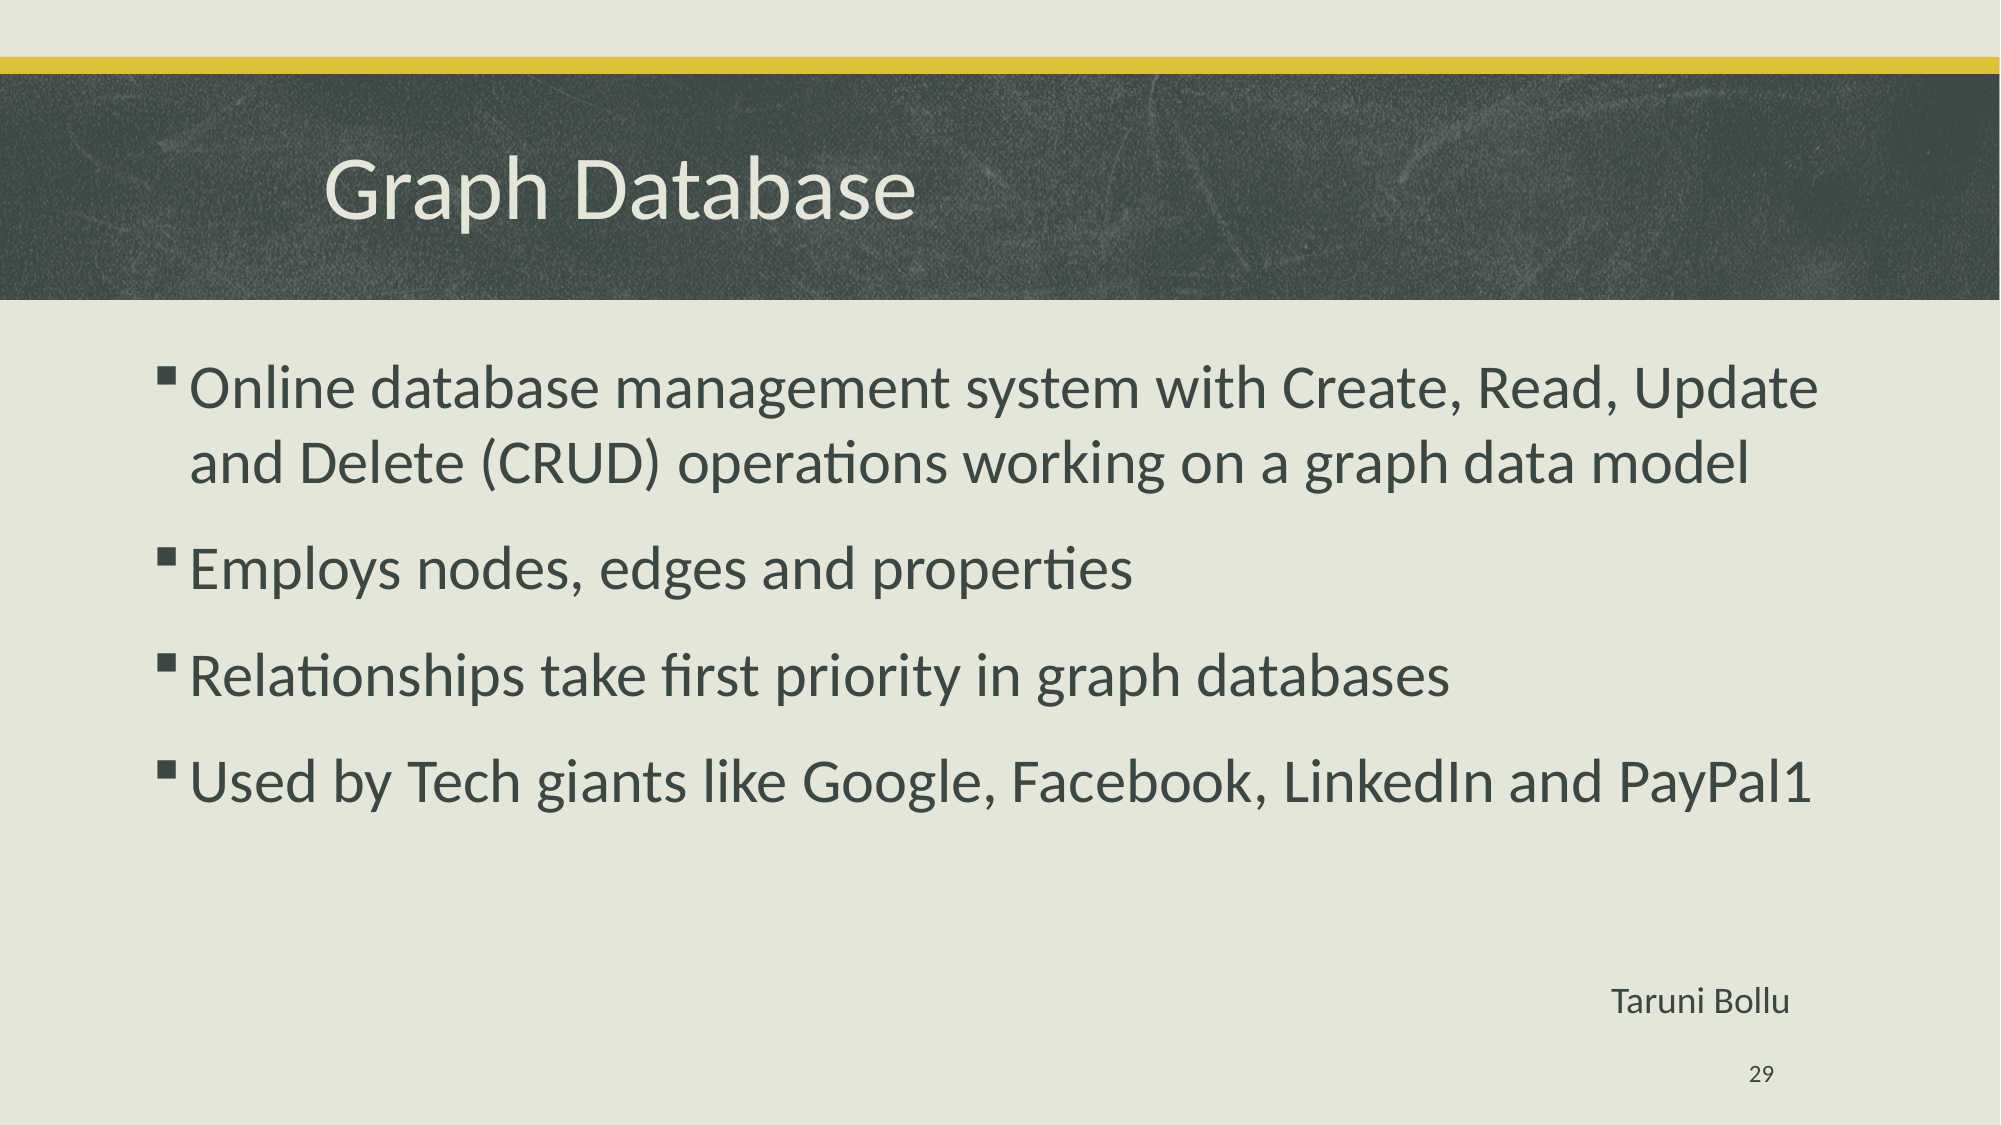

# Graph Database
Online database management system with Create, Read, Update and Delete (CRUD) operations working on a graph data model
Employs nodes, edges and properties
Relationships take first priority in graph databases
Used by Tech giants like Google, Facebook, LinkedIn and PayPal1
Taruni Bollu
29